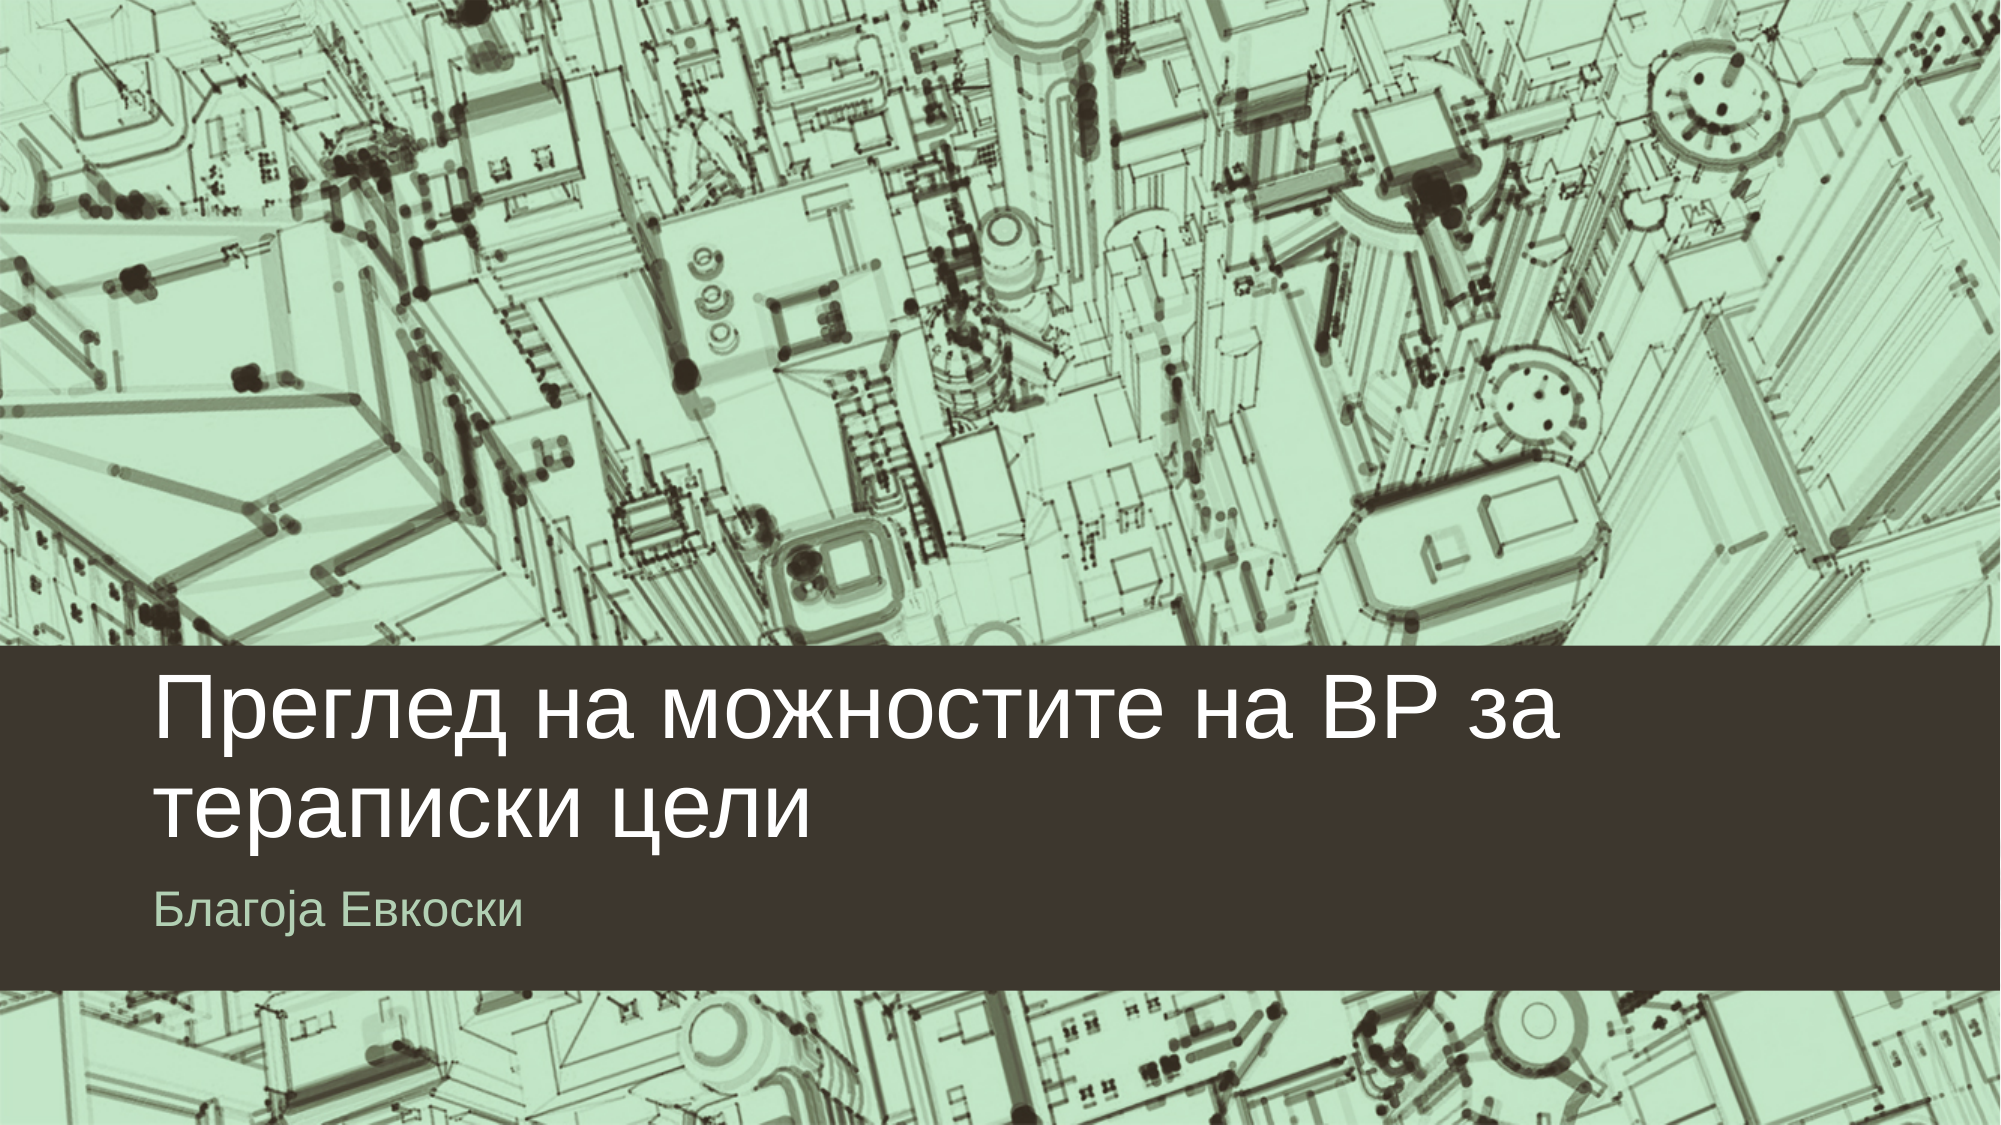

# Преглед на можностите на ВР за тераписки цели
Благоја Евкоски